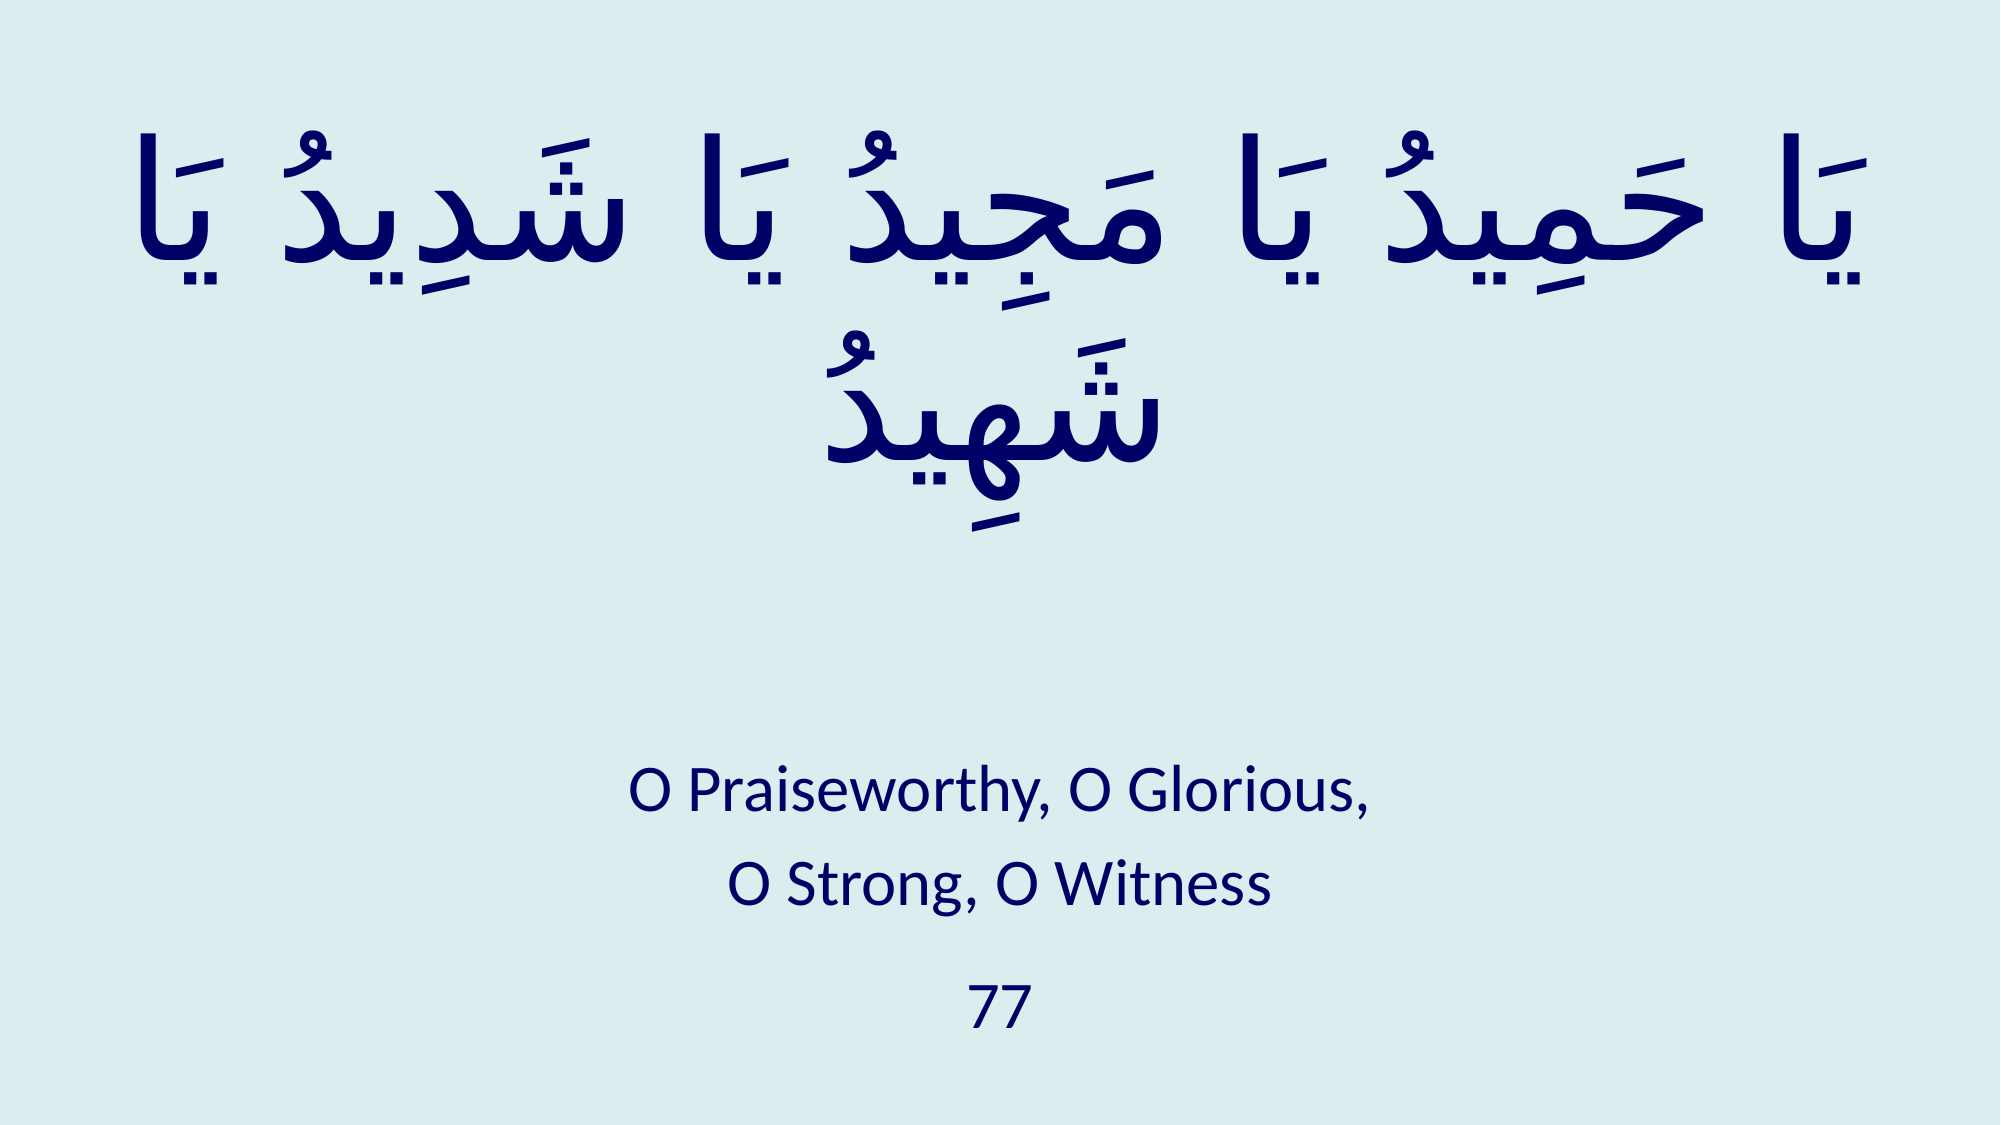

# يَا حَمِيدُ يَا مَجِيدُ يَا شَدِيدُ يَا شَهِيدُ
O Praiseworthy, O Glorious,
O Strong, O Witness
77